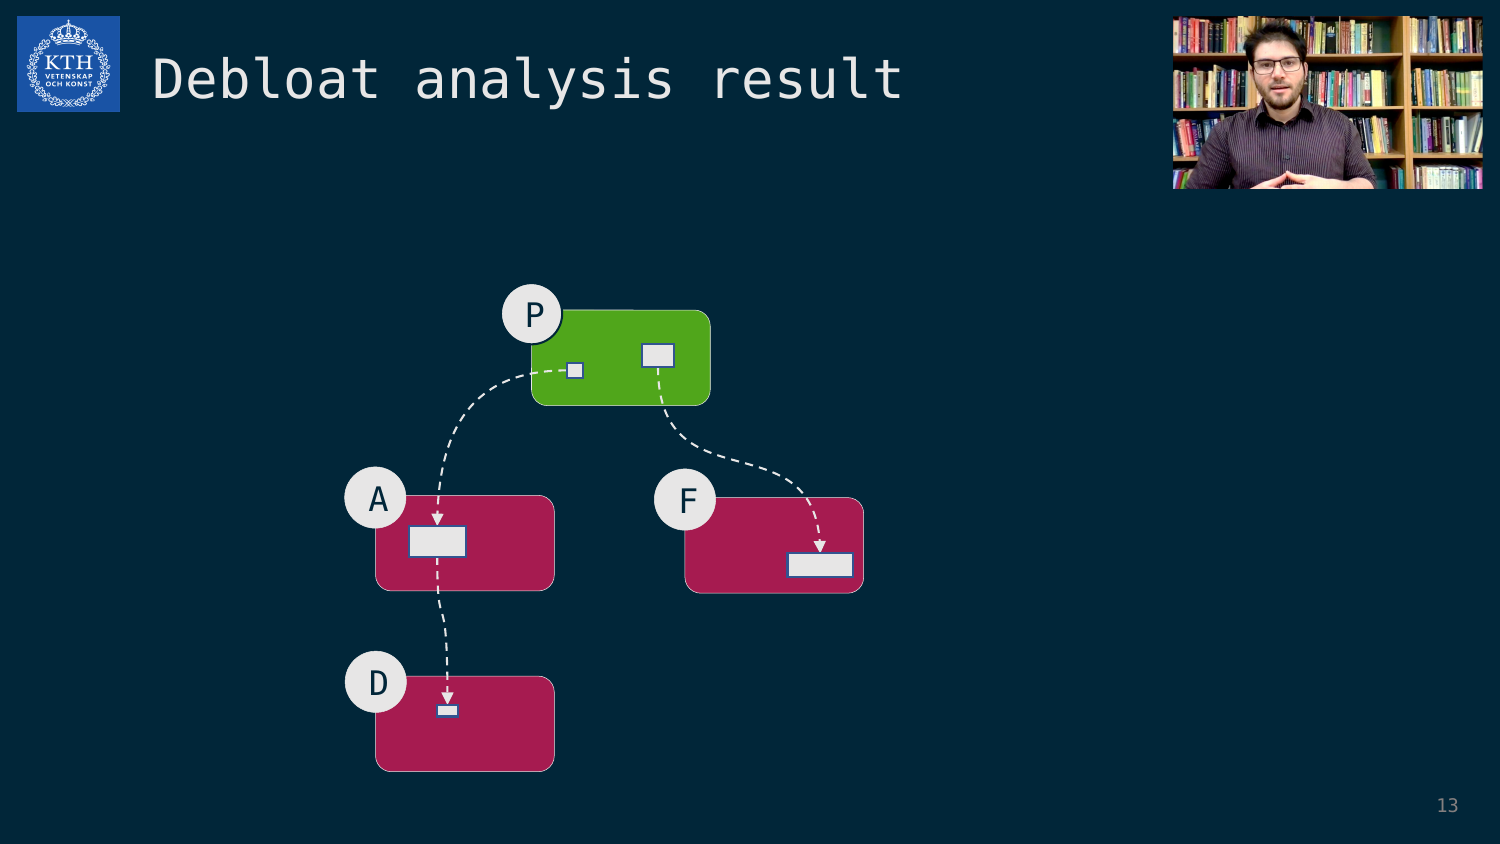

# Debloat analysis result
P

A
F

D

13